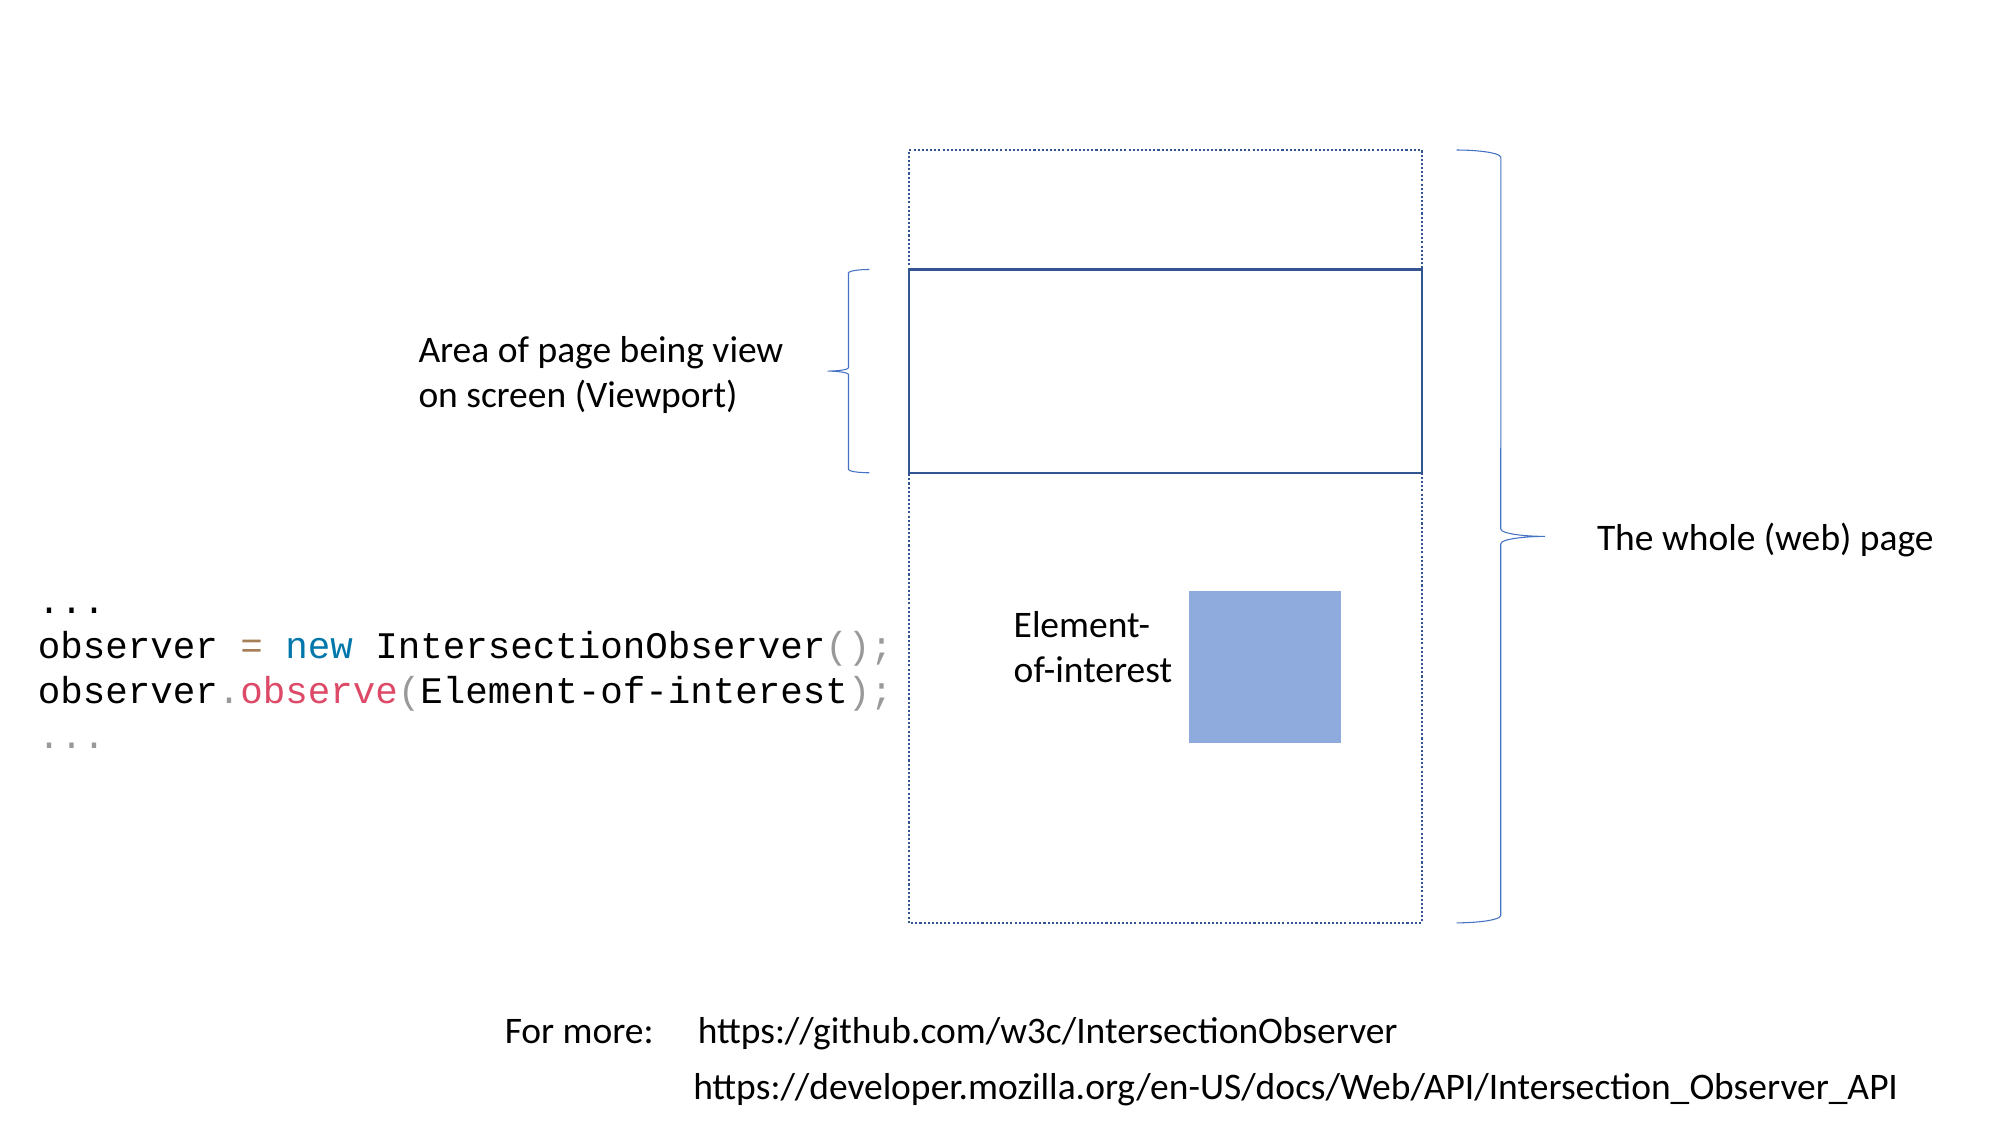

Area of page being view on screen (Viewport)
The whole (web) page
...
observer = new IntersectionObserver();
observer.observe(Element-of-interest);
...
Element-of-interest

For more:
https://github.com/w3c/IntersectionObserver
https://developer.mozilla.org/en-US/docs/Web/API/Intersection_Observer_API